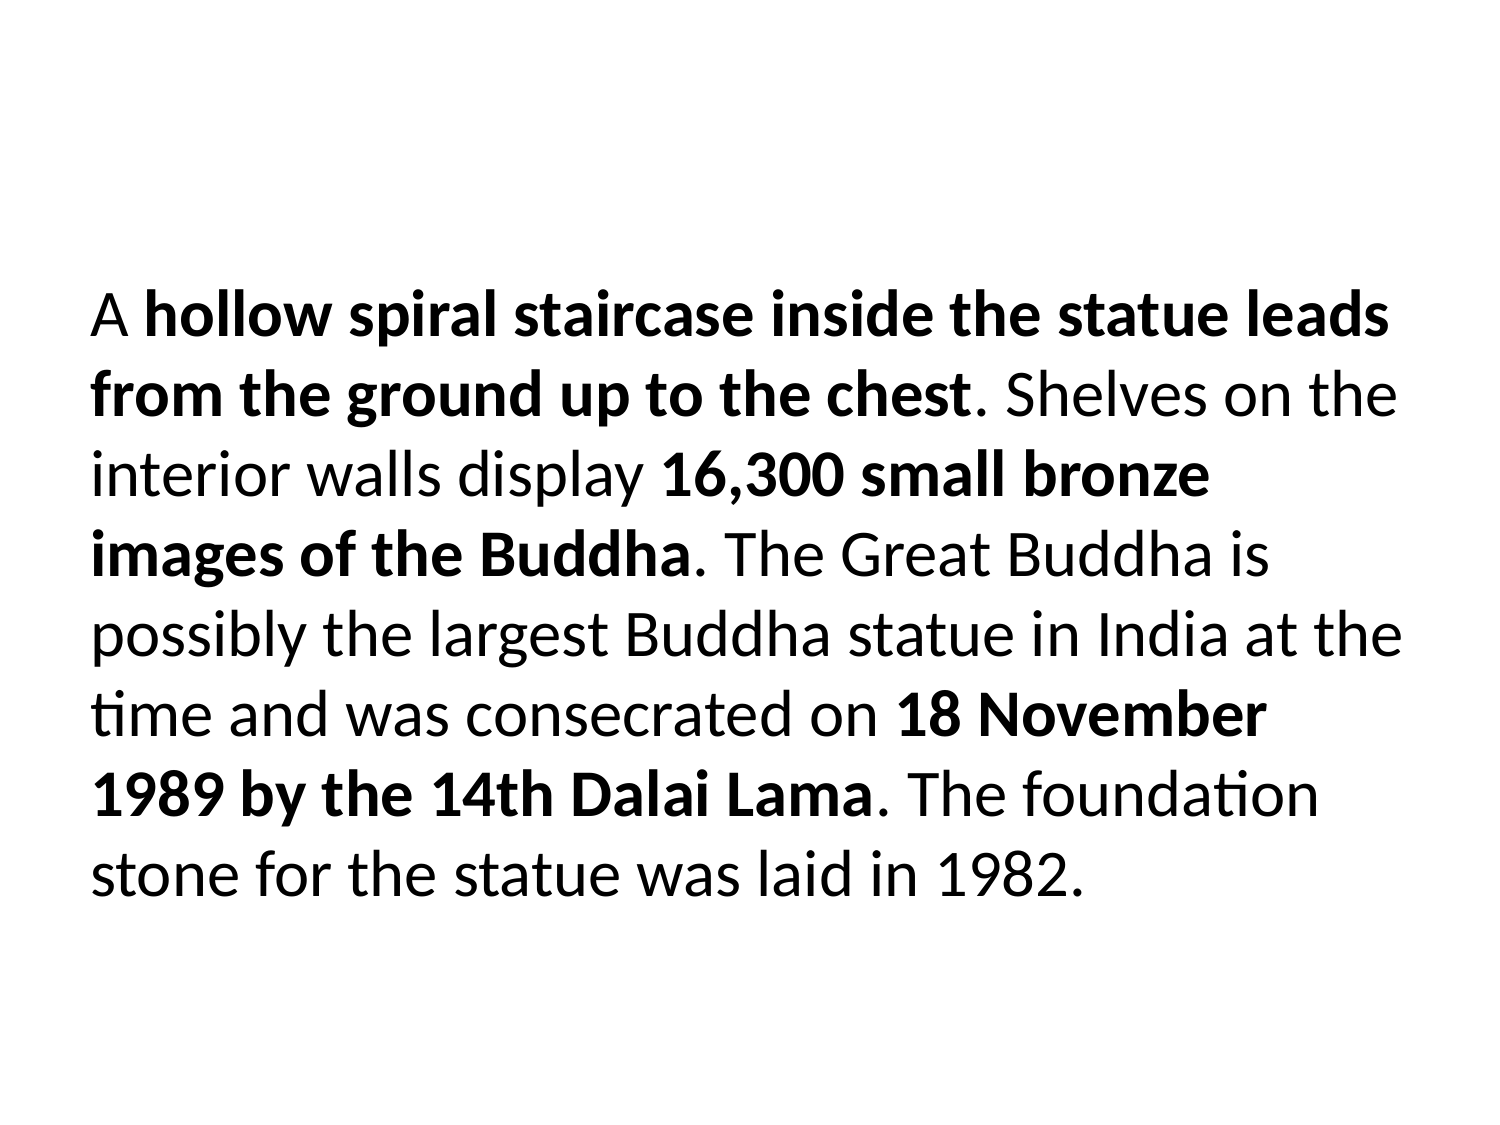

A hollow spiral staircase inside the statue leads from the ground up to the chest. Shelves on the interior walls display 16,300 small bronze images of the Buddha. The Great Buddha is possibly the largest Buddha statue in India at the time and was consecrated on 18 November 1989 by the 14th Dalai Lama. The foundation stone for the statue was laid in 1982.